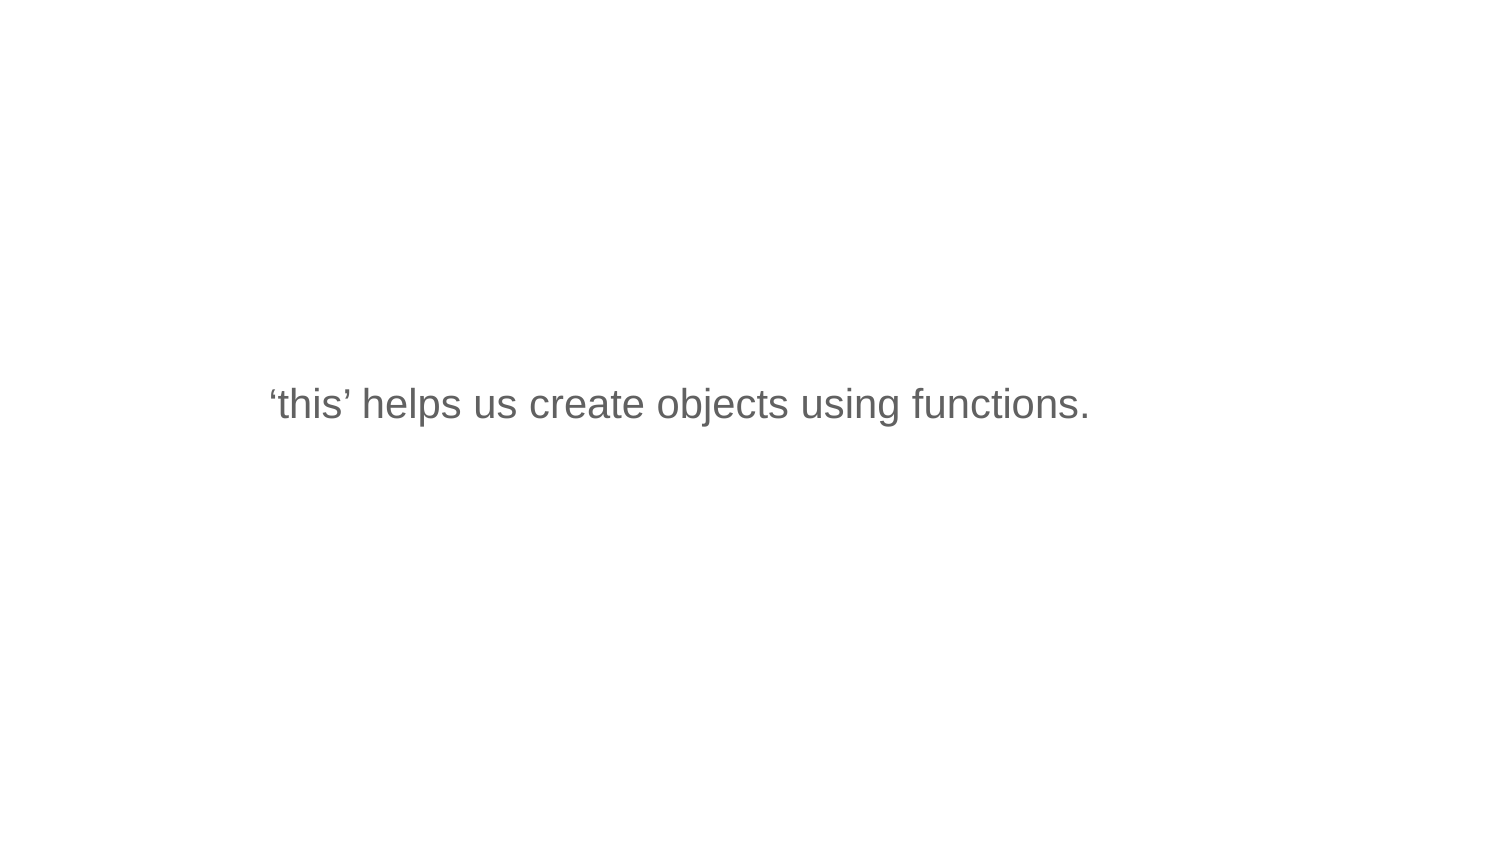

‘this’ helps us create objects using functions.